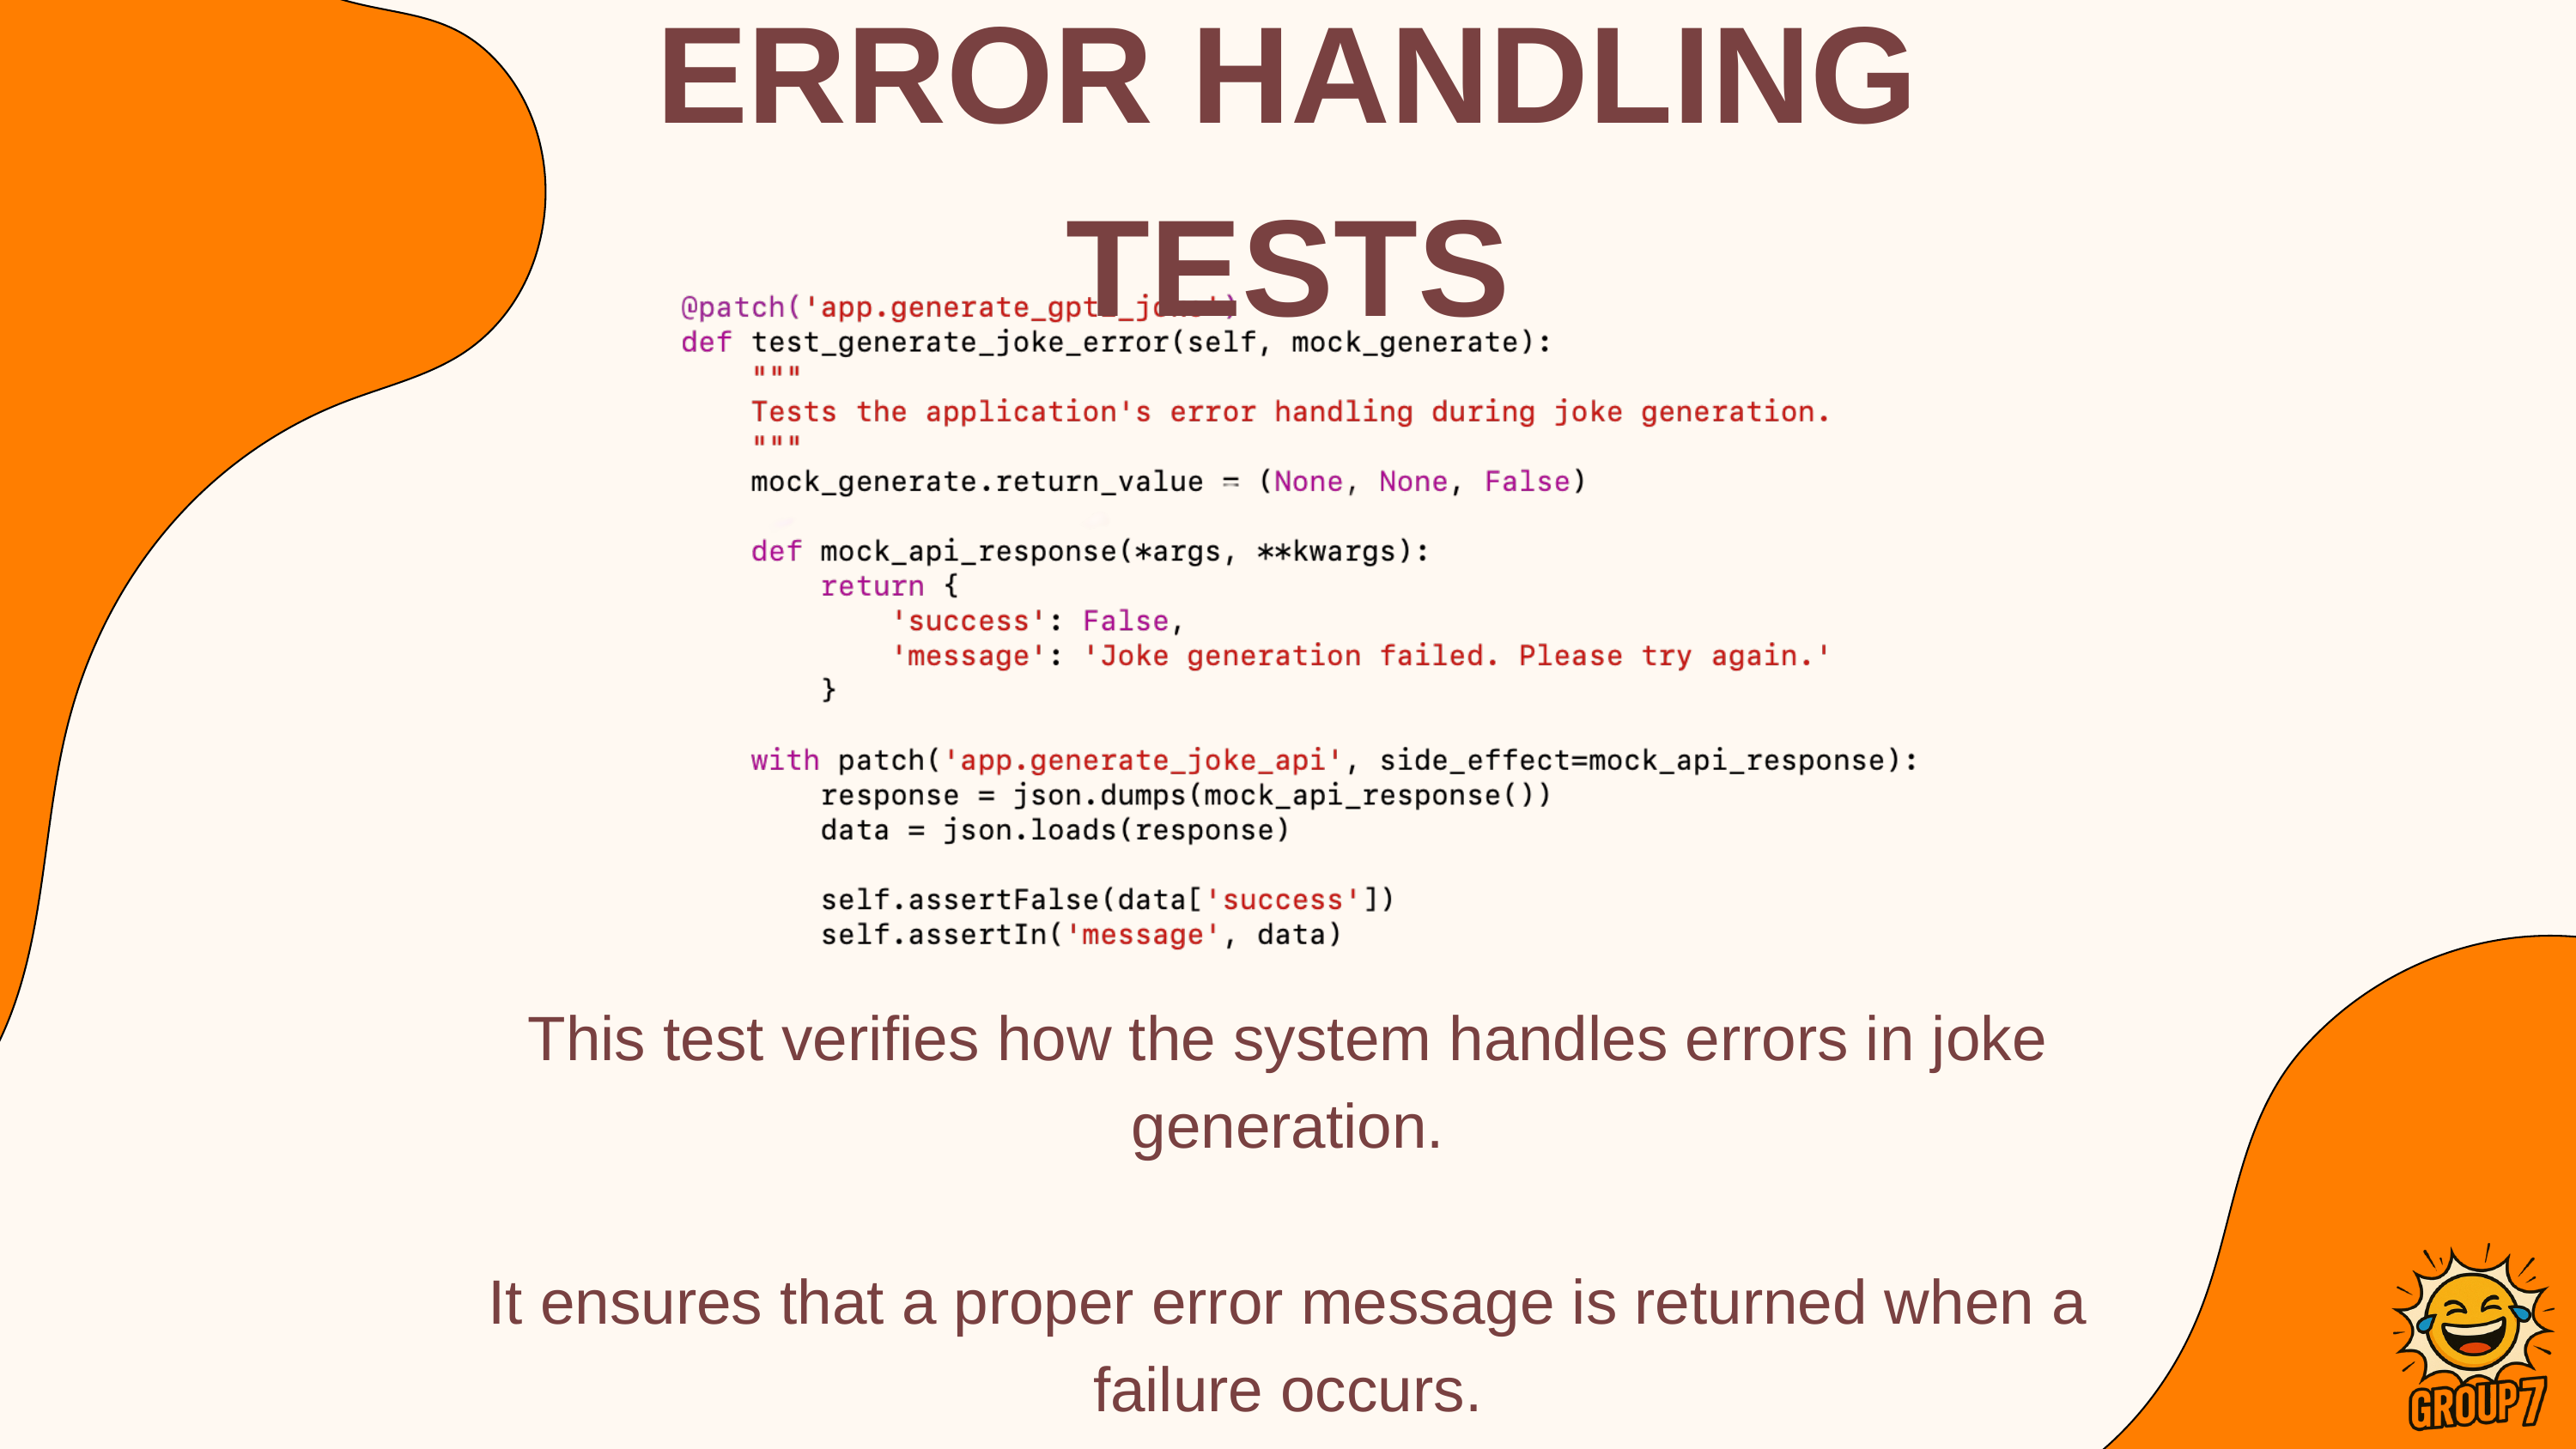

ERROR HANDLING TESTS

This test verifies how the system handles errors in joke generation.

It ensures that a proper error message is returned when a failure occurs.